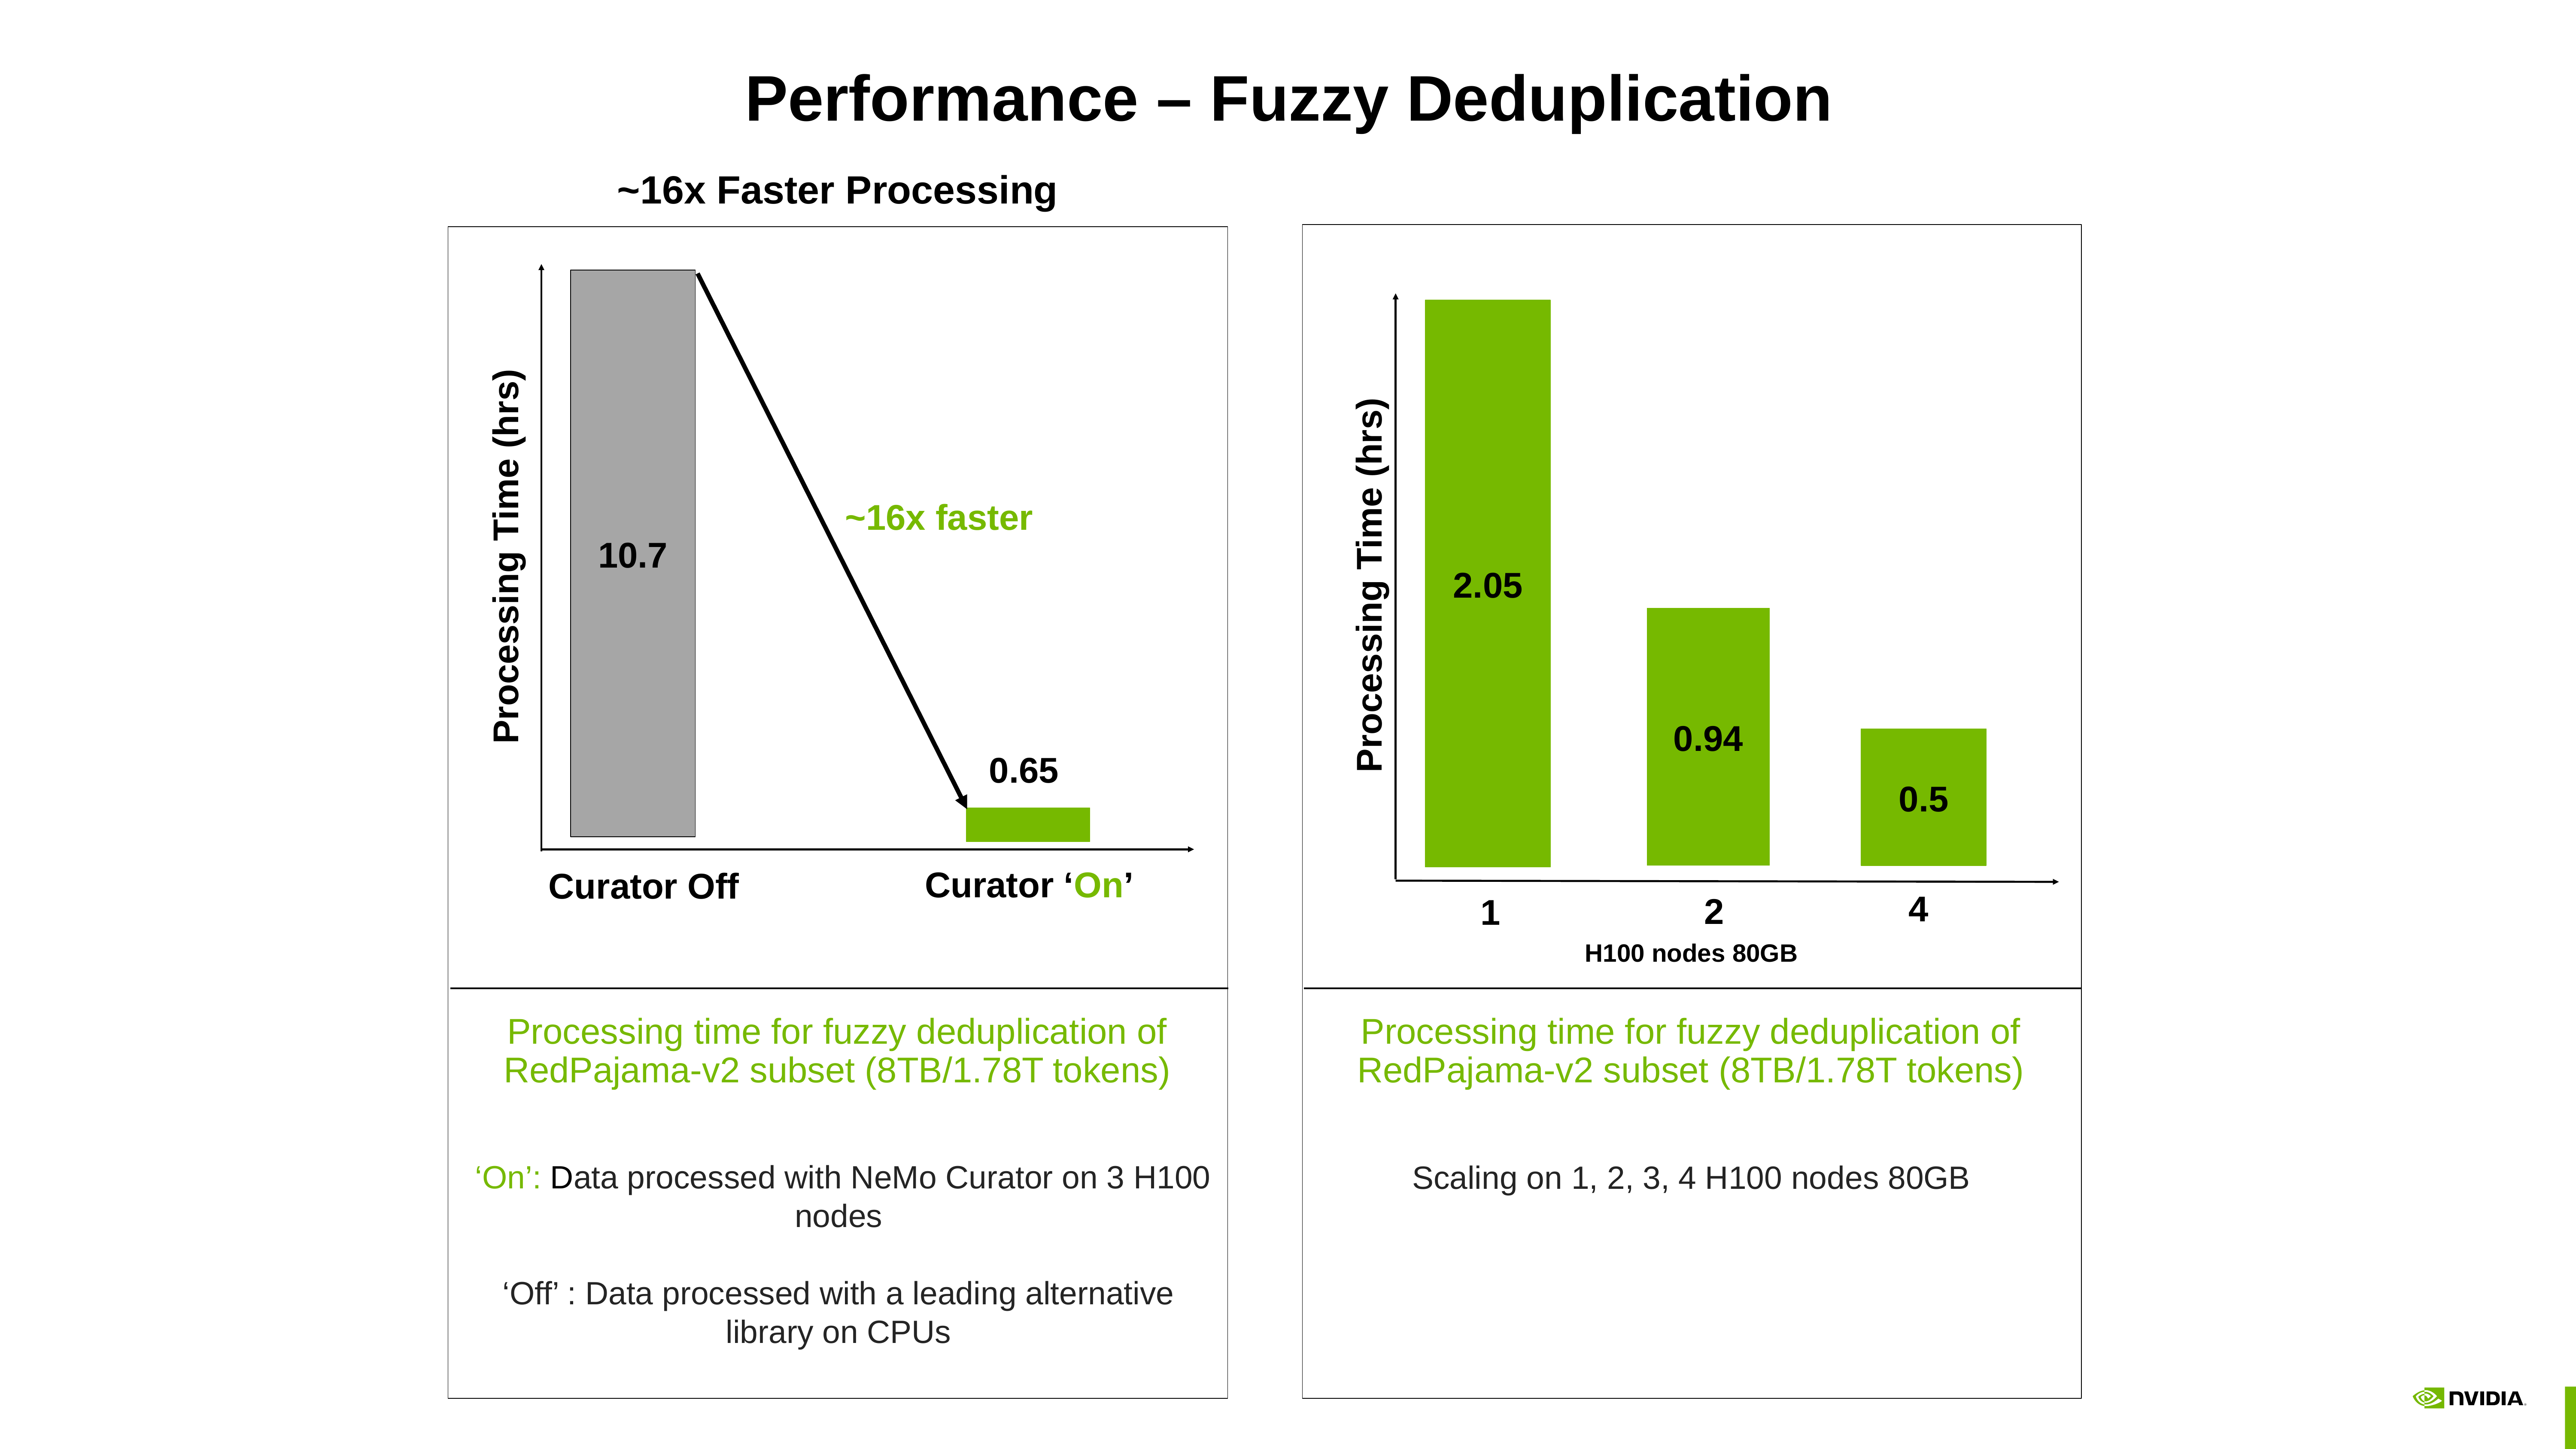

# Performance – Fuzzy Deduplication
Near Linear Scaling
~16x Faster Processing

10.7
2.05
0.94
0.5
4
2
1
H100 nodes 80GB
~16x faster
Processing Time (hrs)
Processing Time (hrs)
0.65

Curator ‘On’
Curator Off
Processing time for fuzzy deduplication of RedPajama-v2 subset (8TB/1.78T tokens)
Processing time for fuzzy deduplication of RedPajama-v2 subset (8TB/1.78T tokens)
 ‘On’: Data processed with NeMo Curator on 3 H100 nodes

‘Off’ : Data processed with a leading alternative library on CPUs
Scaling on 1, 2, 3, 4 H100 nodes 80GB